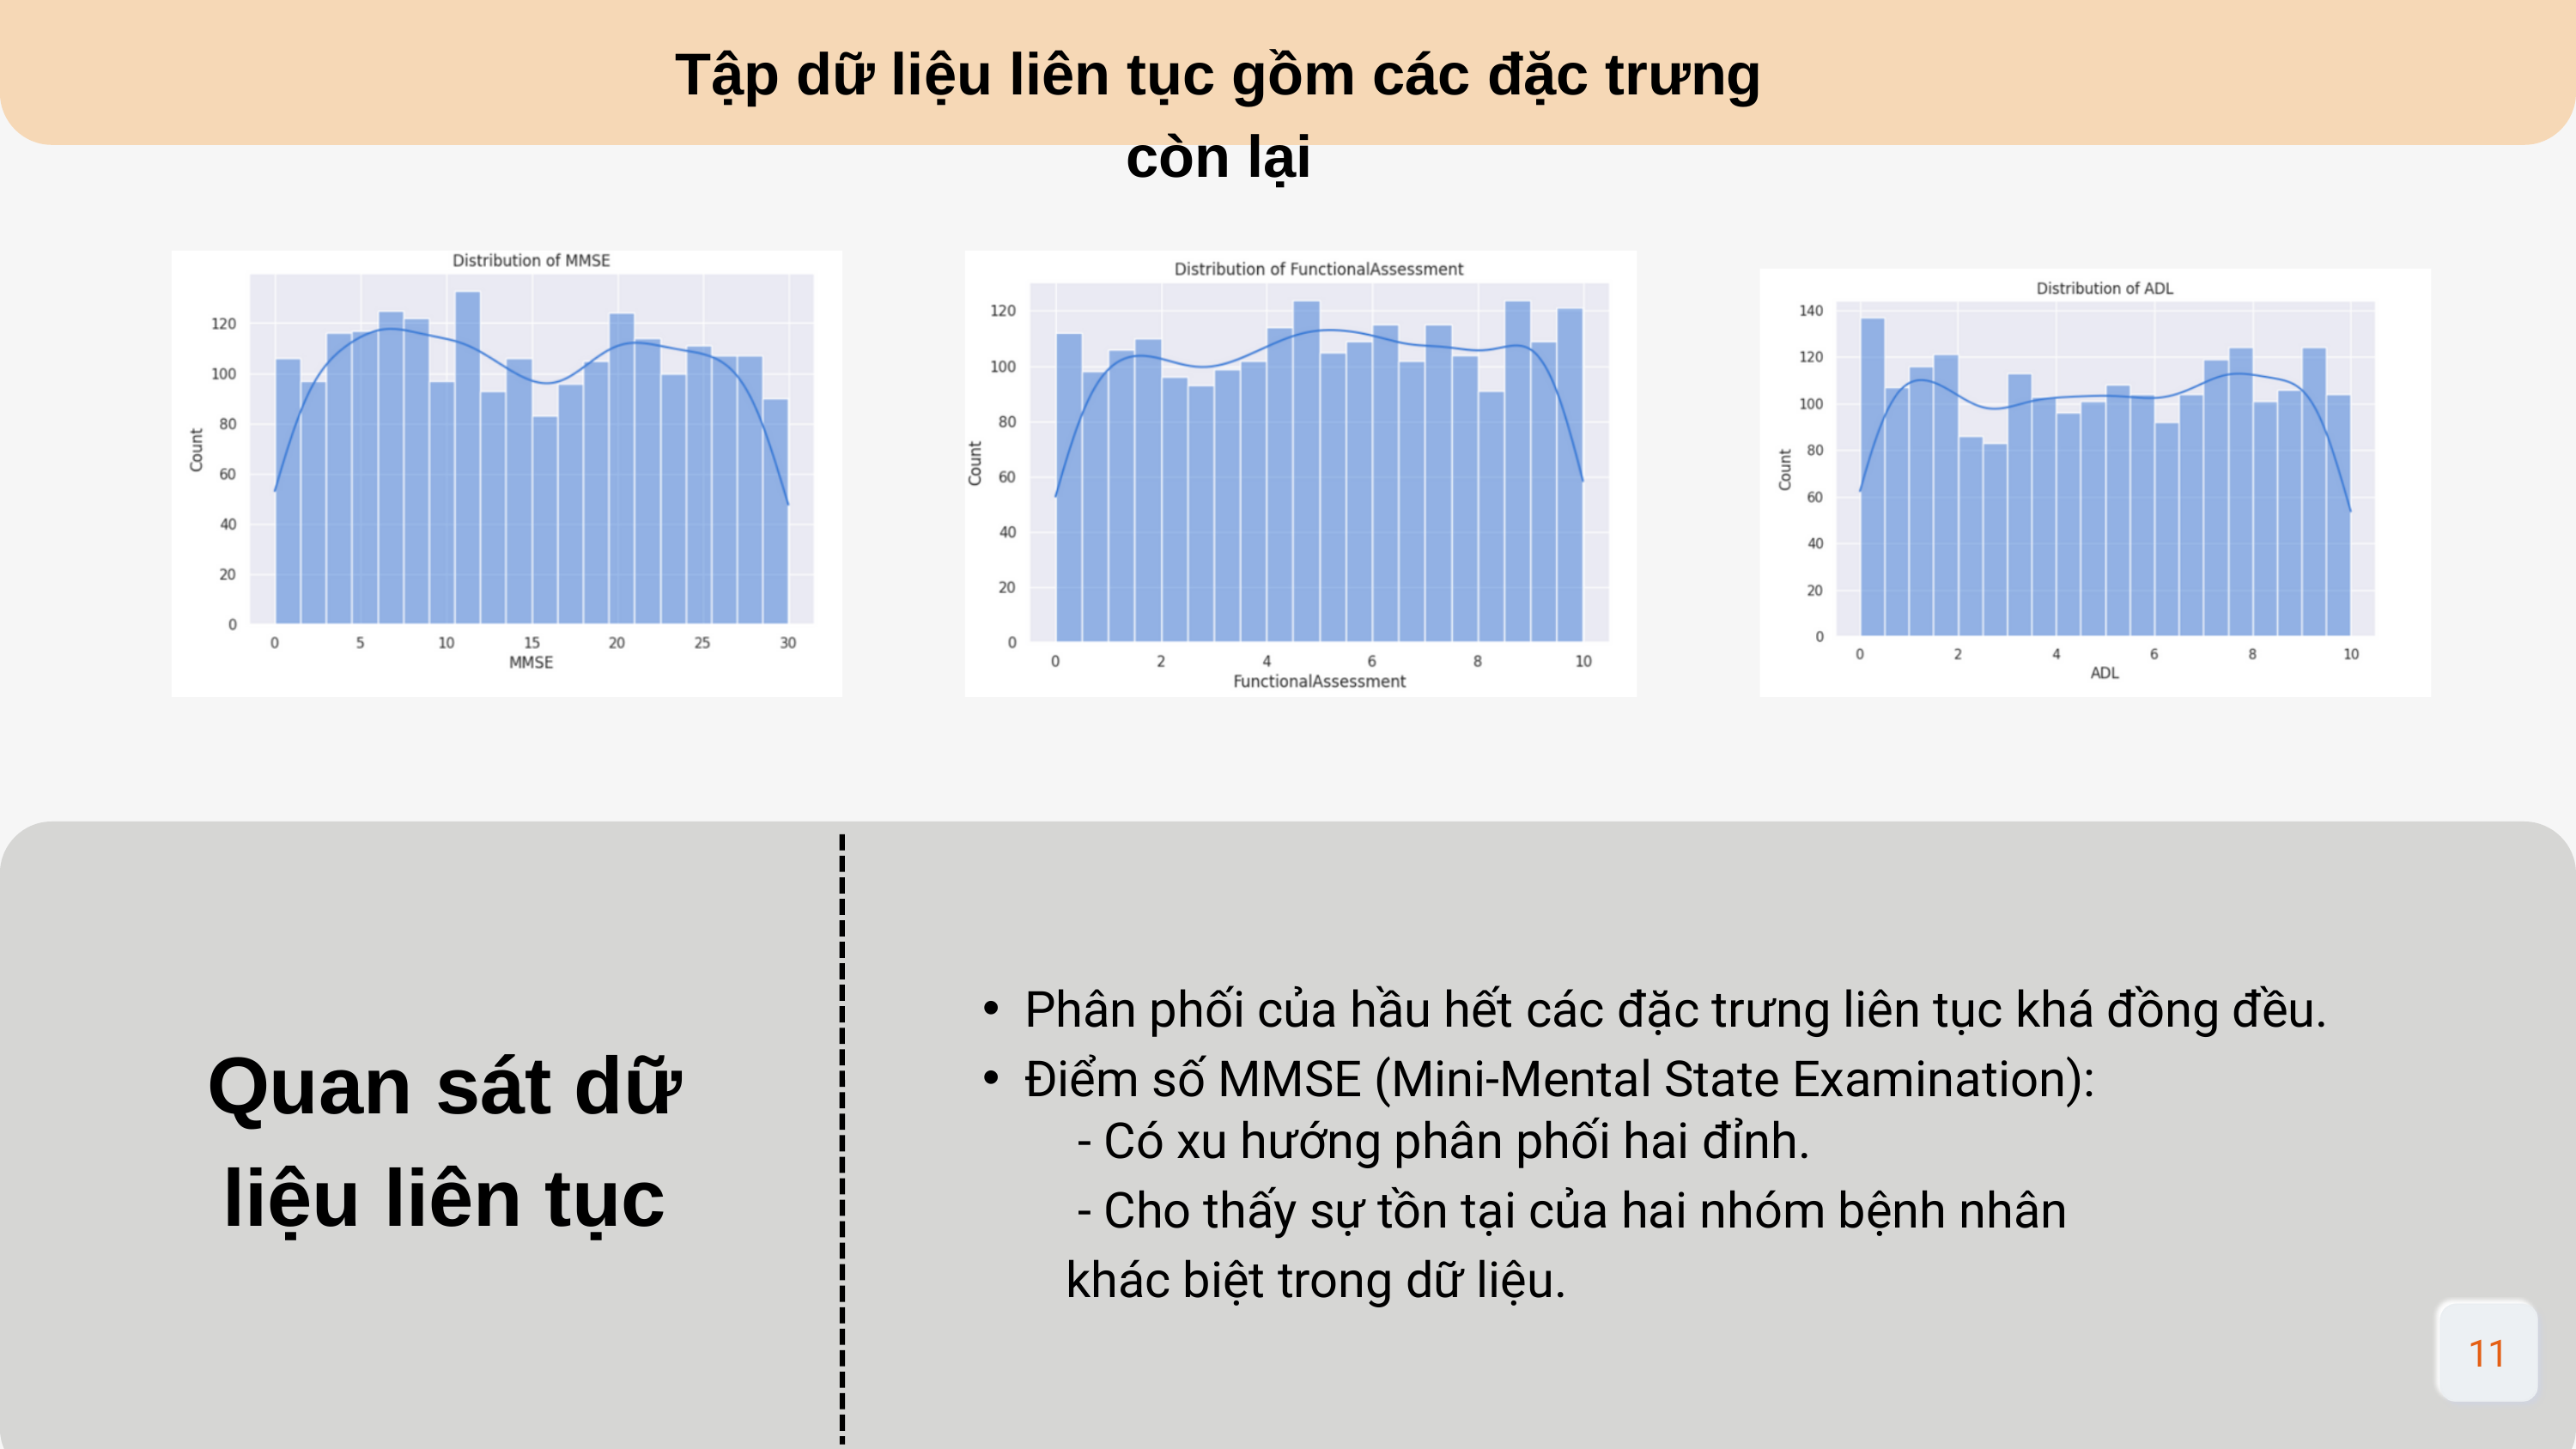

Tập dữ liệu liên tục gồm các đặc trưng còn lại

Phân phối của hầu hết các đặc trưng liên tục khá đồng đều.
Điểm số MMSE (Mini-Mental State Examination):

Quan sát dữ liệu liên tục
 - Có xu hướng phân phối hai đỉnh.
 - Cho thấy sự tồn tại của hai nhóm bệnh nhân khác biệt trong dữ liệu.

11

11